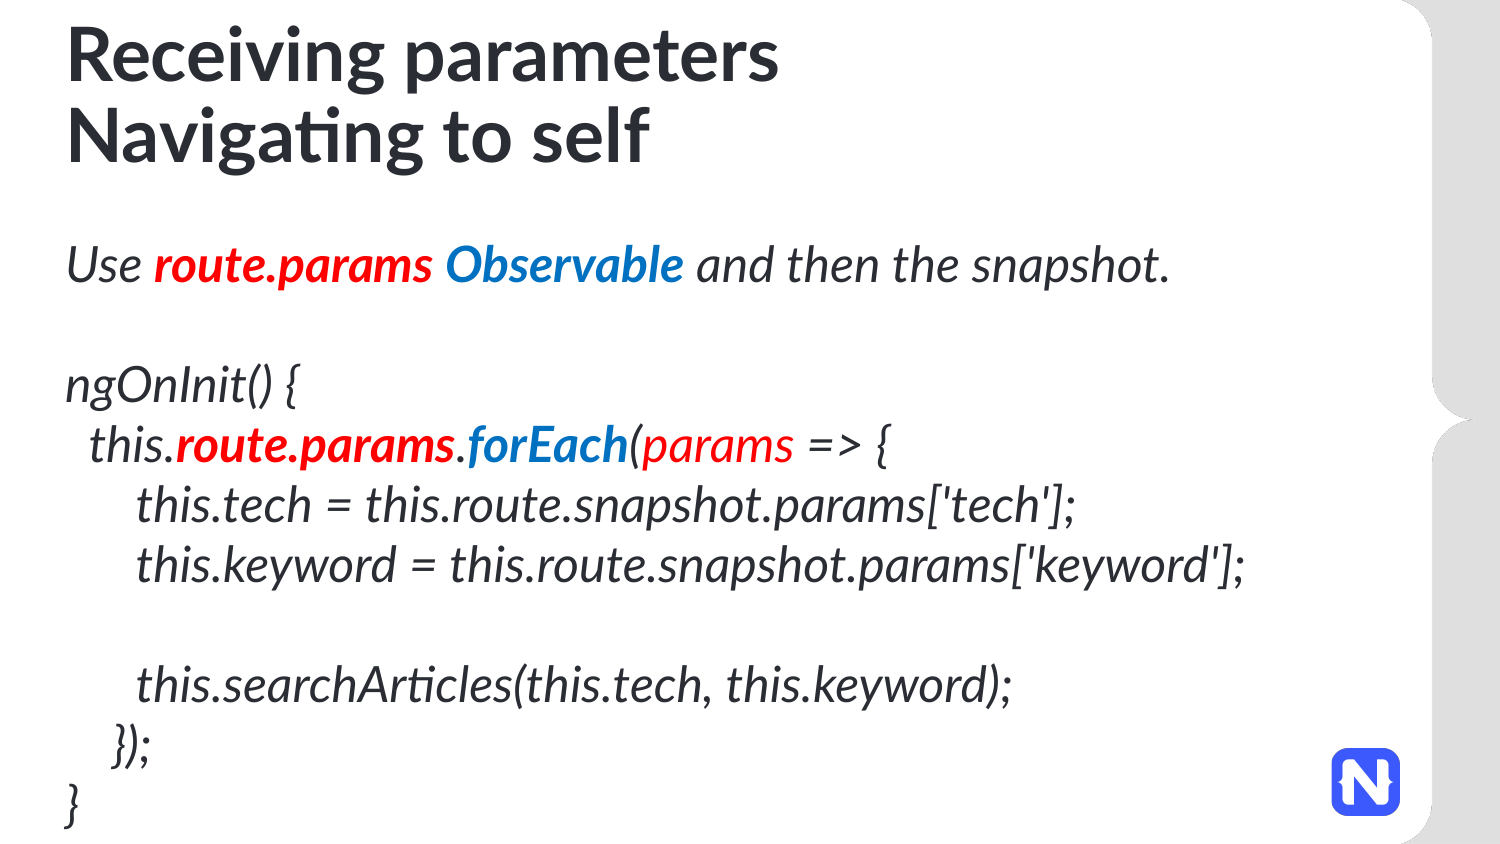

# Receiving parameters Navigating to self
Use route.params Observable and then the snapshot.

ngOnInit() {
  this.route.params.forEach(params => {
      this.tech = this.route.snapshot.params['tech'];
      this.keyword = this.route.snapshot.params['keyword'];
      this.searchArticles(this.tech, this.keyword);
    });
}